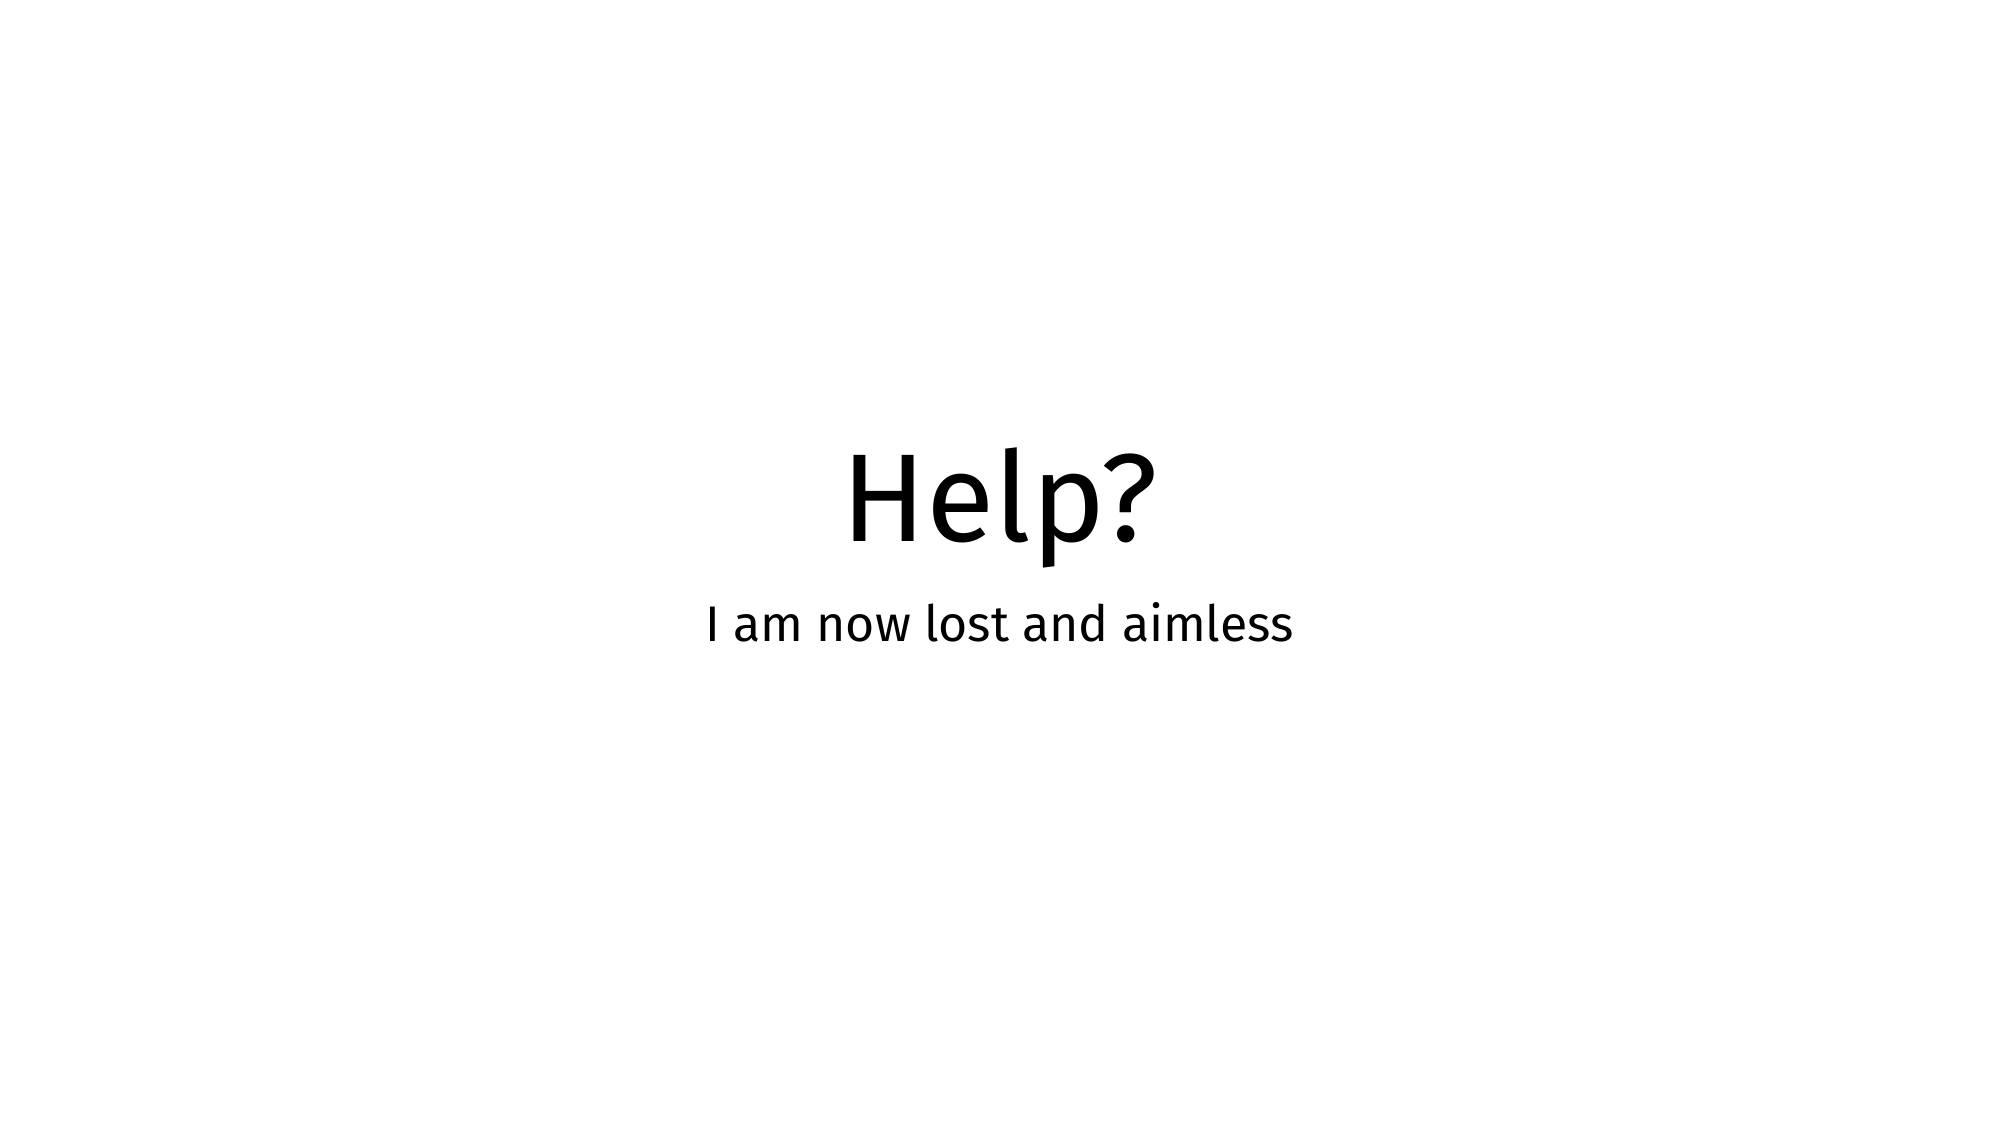

# Help?
I am now lost and aimless